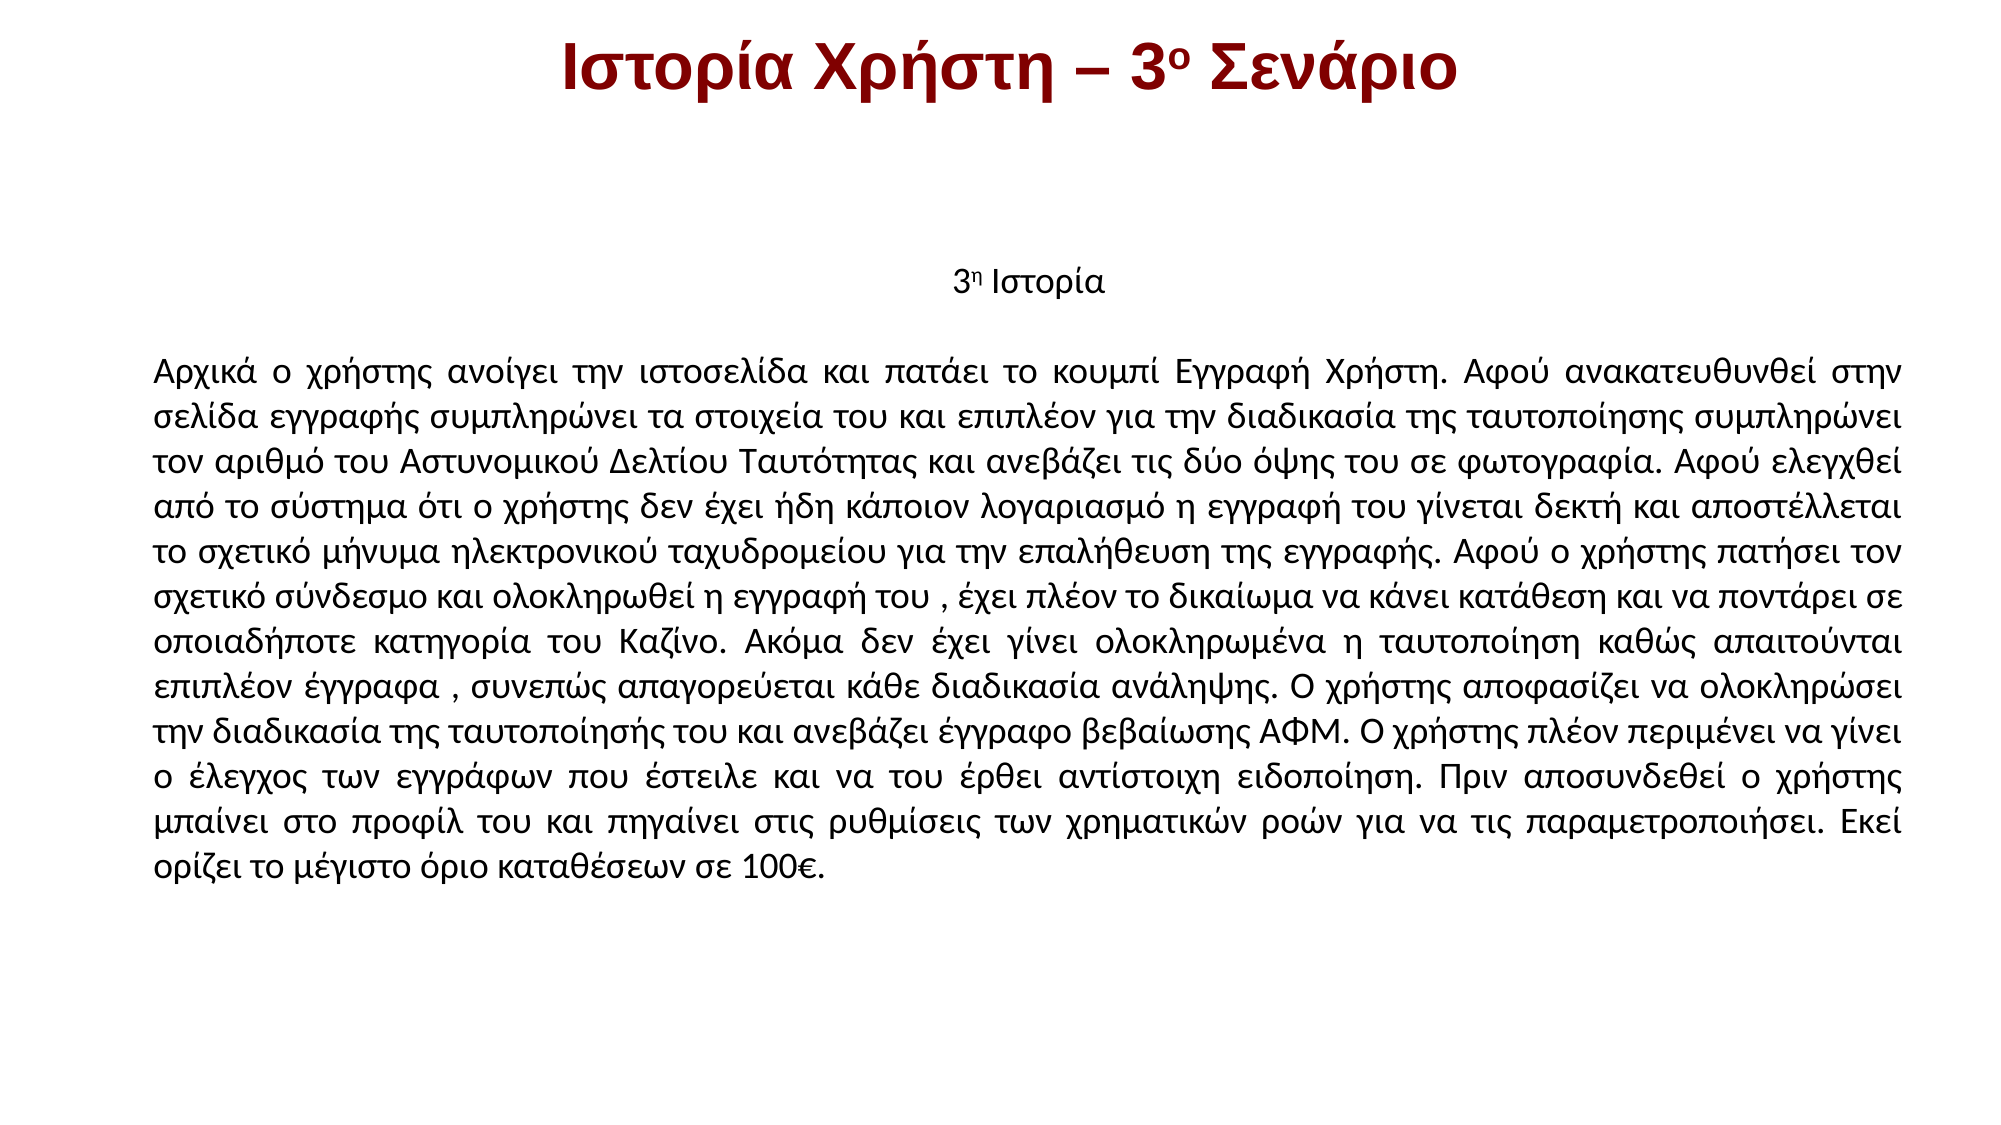

Ιστορία Χρήστη – 3ο Σενάριο
3η Ιστορία

Αρχικά ο χρήστης ανοίγει την ιστοσελίδα και πατάει το κουμπί Εγγραφή Χρήστη. Αφού ανακατευθυνθεί στην σελίδα εγγραφής συμπληρώνει τα στοιχεία του και επιπλέον για την διαδικασία της ταυτοποίησης συμπληρώνει τον αριθμό του Αστυνομικού Δελτίου Ταυτότητας και ανεβάζει τις δύο όψης του σε φωτογραφία. Αφού ελεγχθεί από το σύστημα ότι ο χρήστης δεν έχει ήδη κάποιον λογαριασμό η εγγραφή του γίνεται δεκτή και αποστέλλεται το σχετικό μήνυμα ηλεκτρονικού ταχυδρομείου για την επαλήθευση της εγγραφής. Αφού ο χρήστης πατήσει τον σχετικό σύνδεσμο και ολοκληρωθεί η εγγραφή του , έχει πλέον το δικαίωμα να κάνει κατάθεση και να ποντάρει σε οποιαδήποτε κατηγορία του Καζίνο. Ακόμα δεν έχει γίνει ολοκληρωμένα η ταυτοποίηση καθώς απαιτούνται επιπλέον έγγραφα , συνεπώς απαγορεύεται κάθε διαδικασία ανάληψης. Ο χρήστης αποφασίζει να ολοκληρώσει την διαδικασία της ταυτοποίησής του και ανεβάζει έγγραφο βεβαίωσης ΑΦΜ. Ο χρήστης πλέον περιμένει να γίνει ο έλεγχος των εγγράφων που έστειλε και να του έρθει αντίστοιχη ειδοποίηση. Πριν αποσυνδεθεί ο χρήστης μπαίνει στο προφίλ του και πηγαίνει στις ρυθμίσεις των χρηματικών ροών για να τις παραμετροποιήσει. Εκεί ορίζει το μέγιστο όριο καταθέσεων σε 100€.